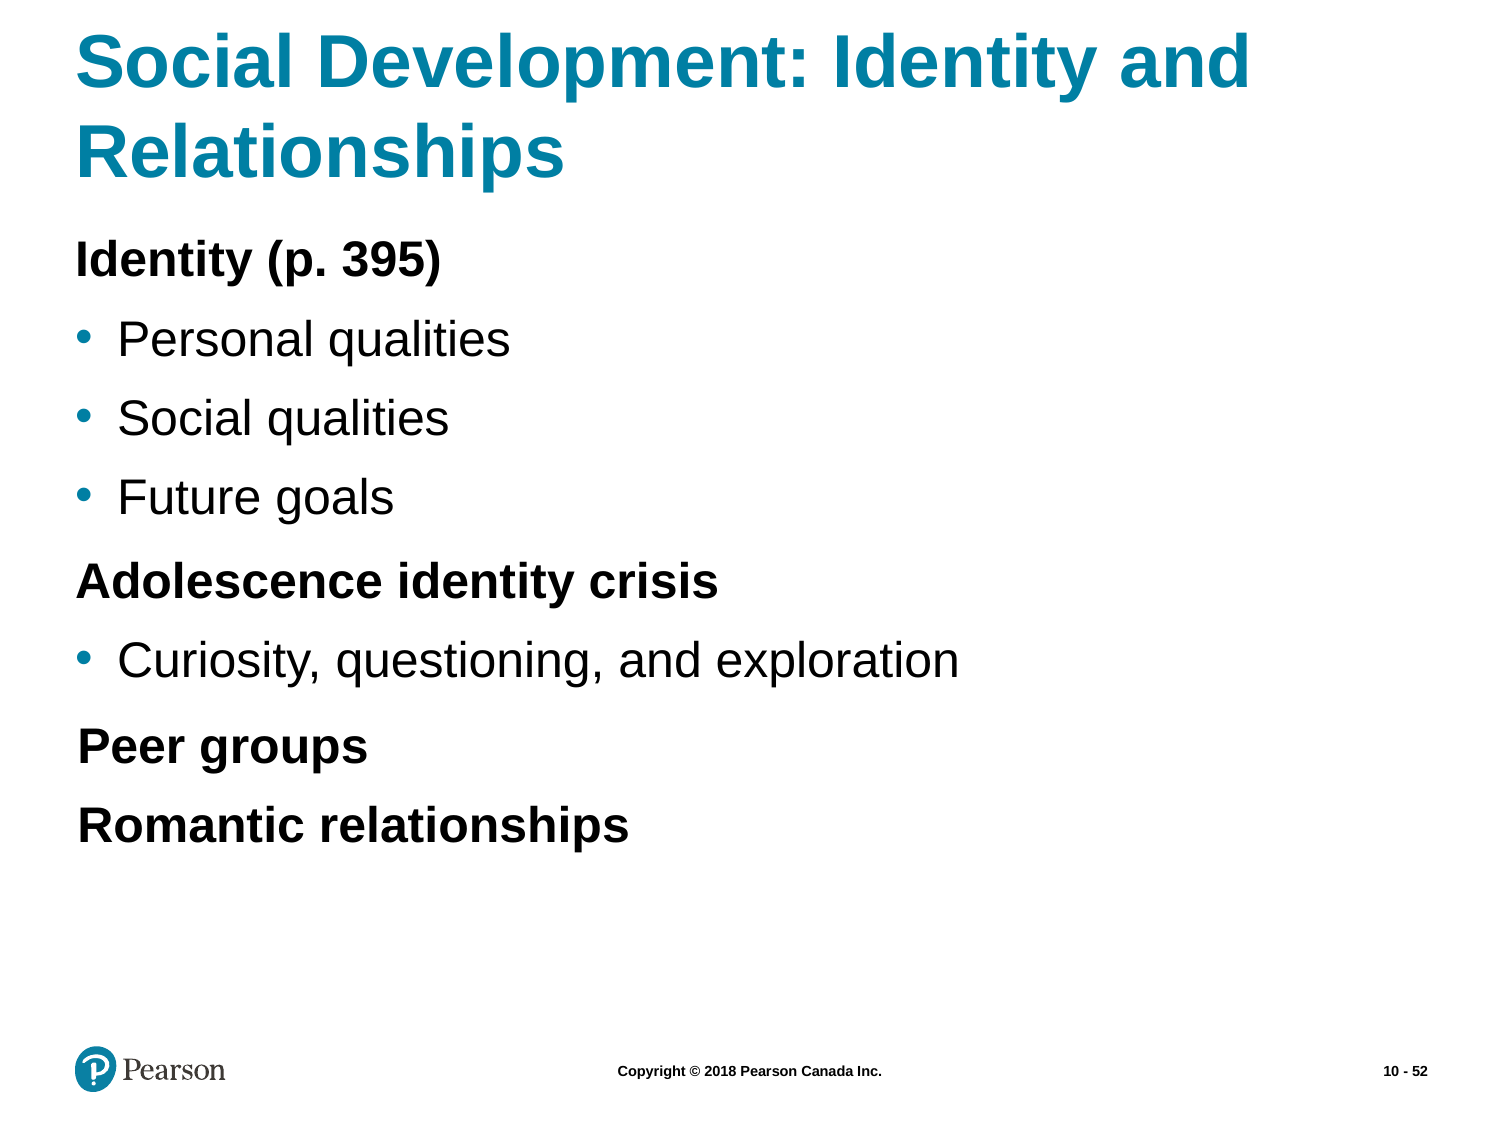

# Social Development: Identity and Relationships
Identity (p. 395)
Personal qualities
Social qualities
Future goals
Adolescence identity crisis
Curiosity, questioning, and exploration
Peer groups
Romantic relationships